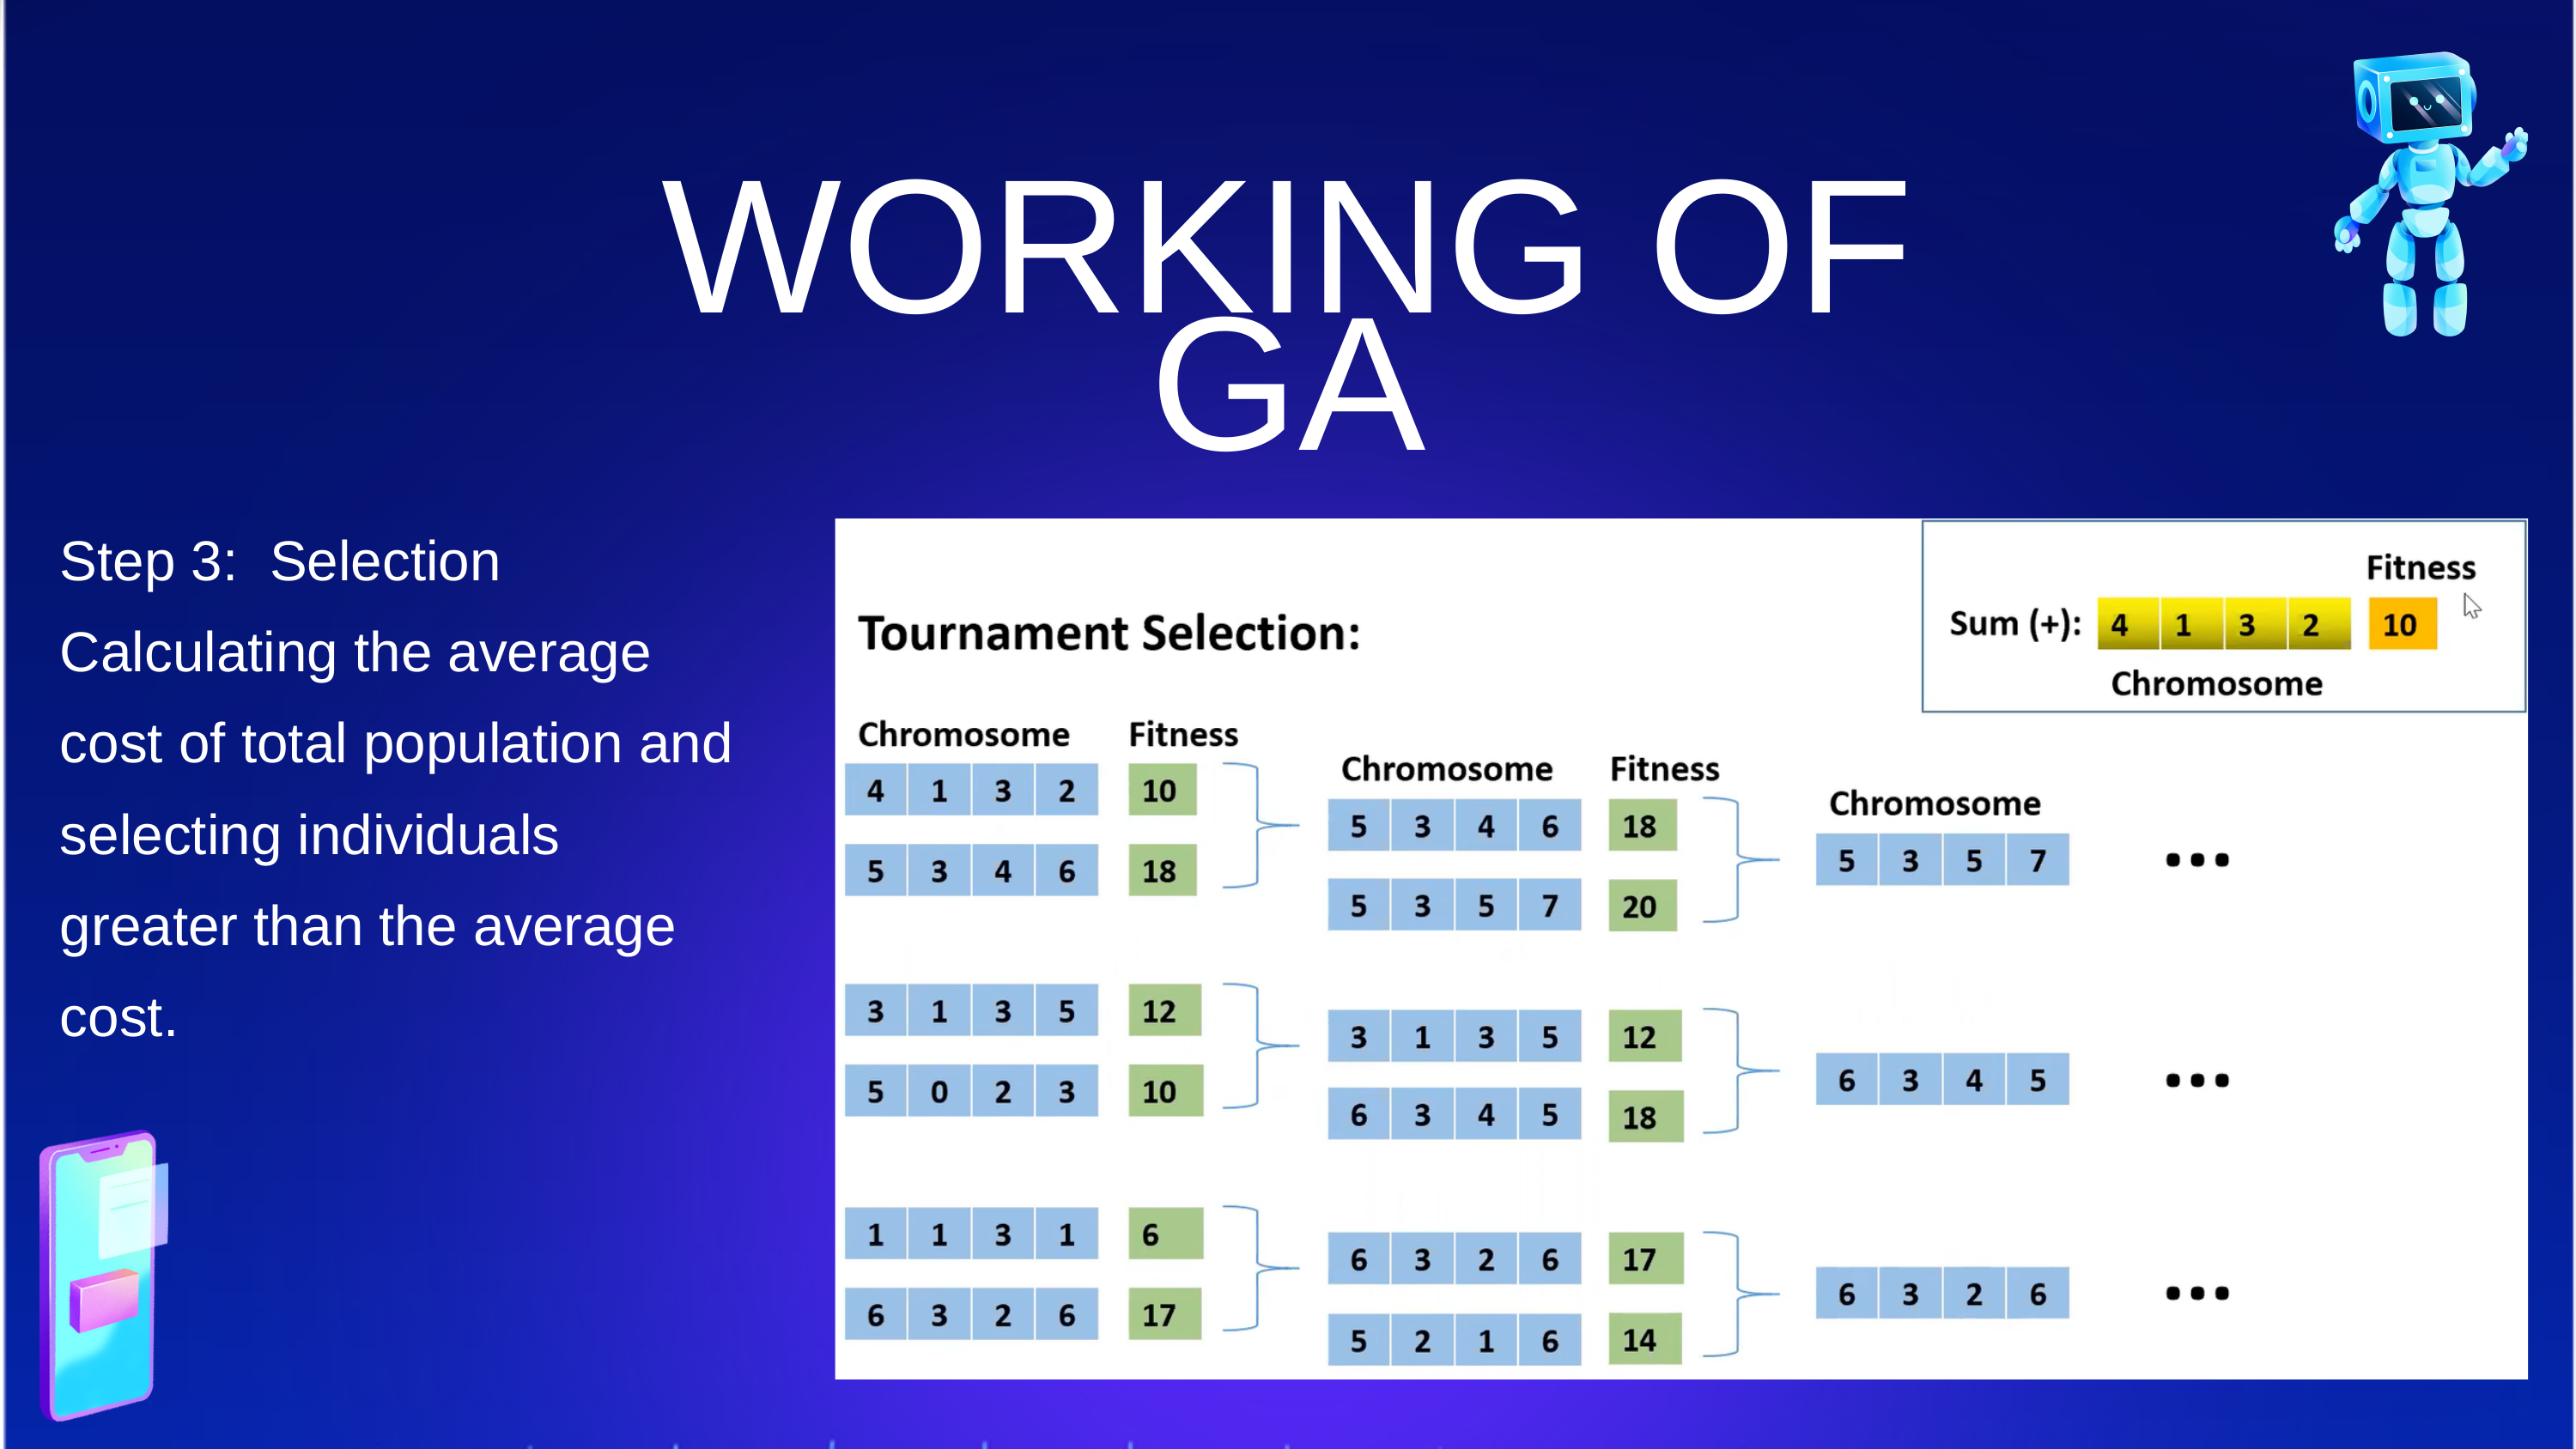

WORKING OF GA
Step 3:  Selection
Calculating the average cost of total population and selecting individuals greater than the average cost.